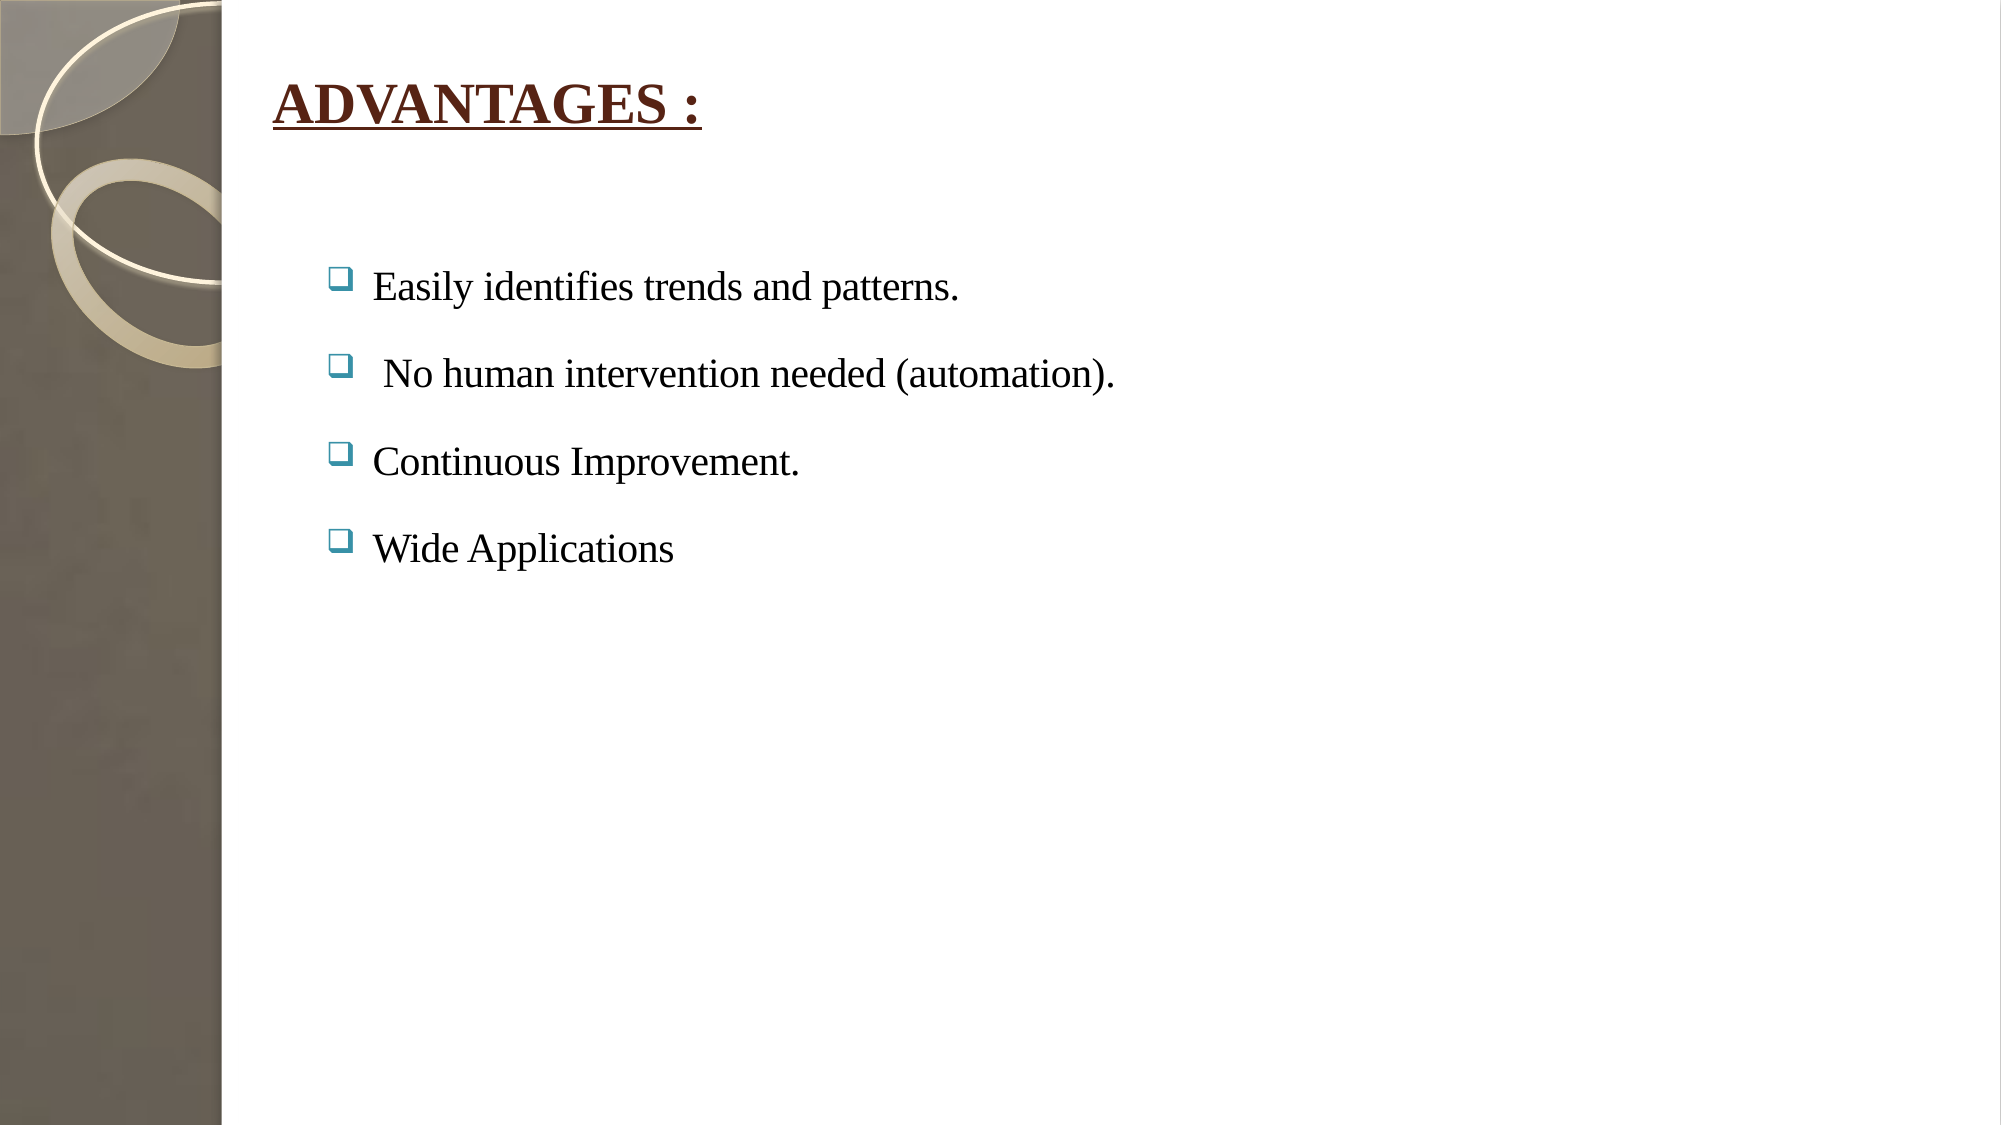

# ADVANTAGES :
Easily identifies trends and patterns.
 No human intervention needed (automation).
Continuous Improvement.
Wide Applications